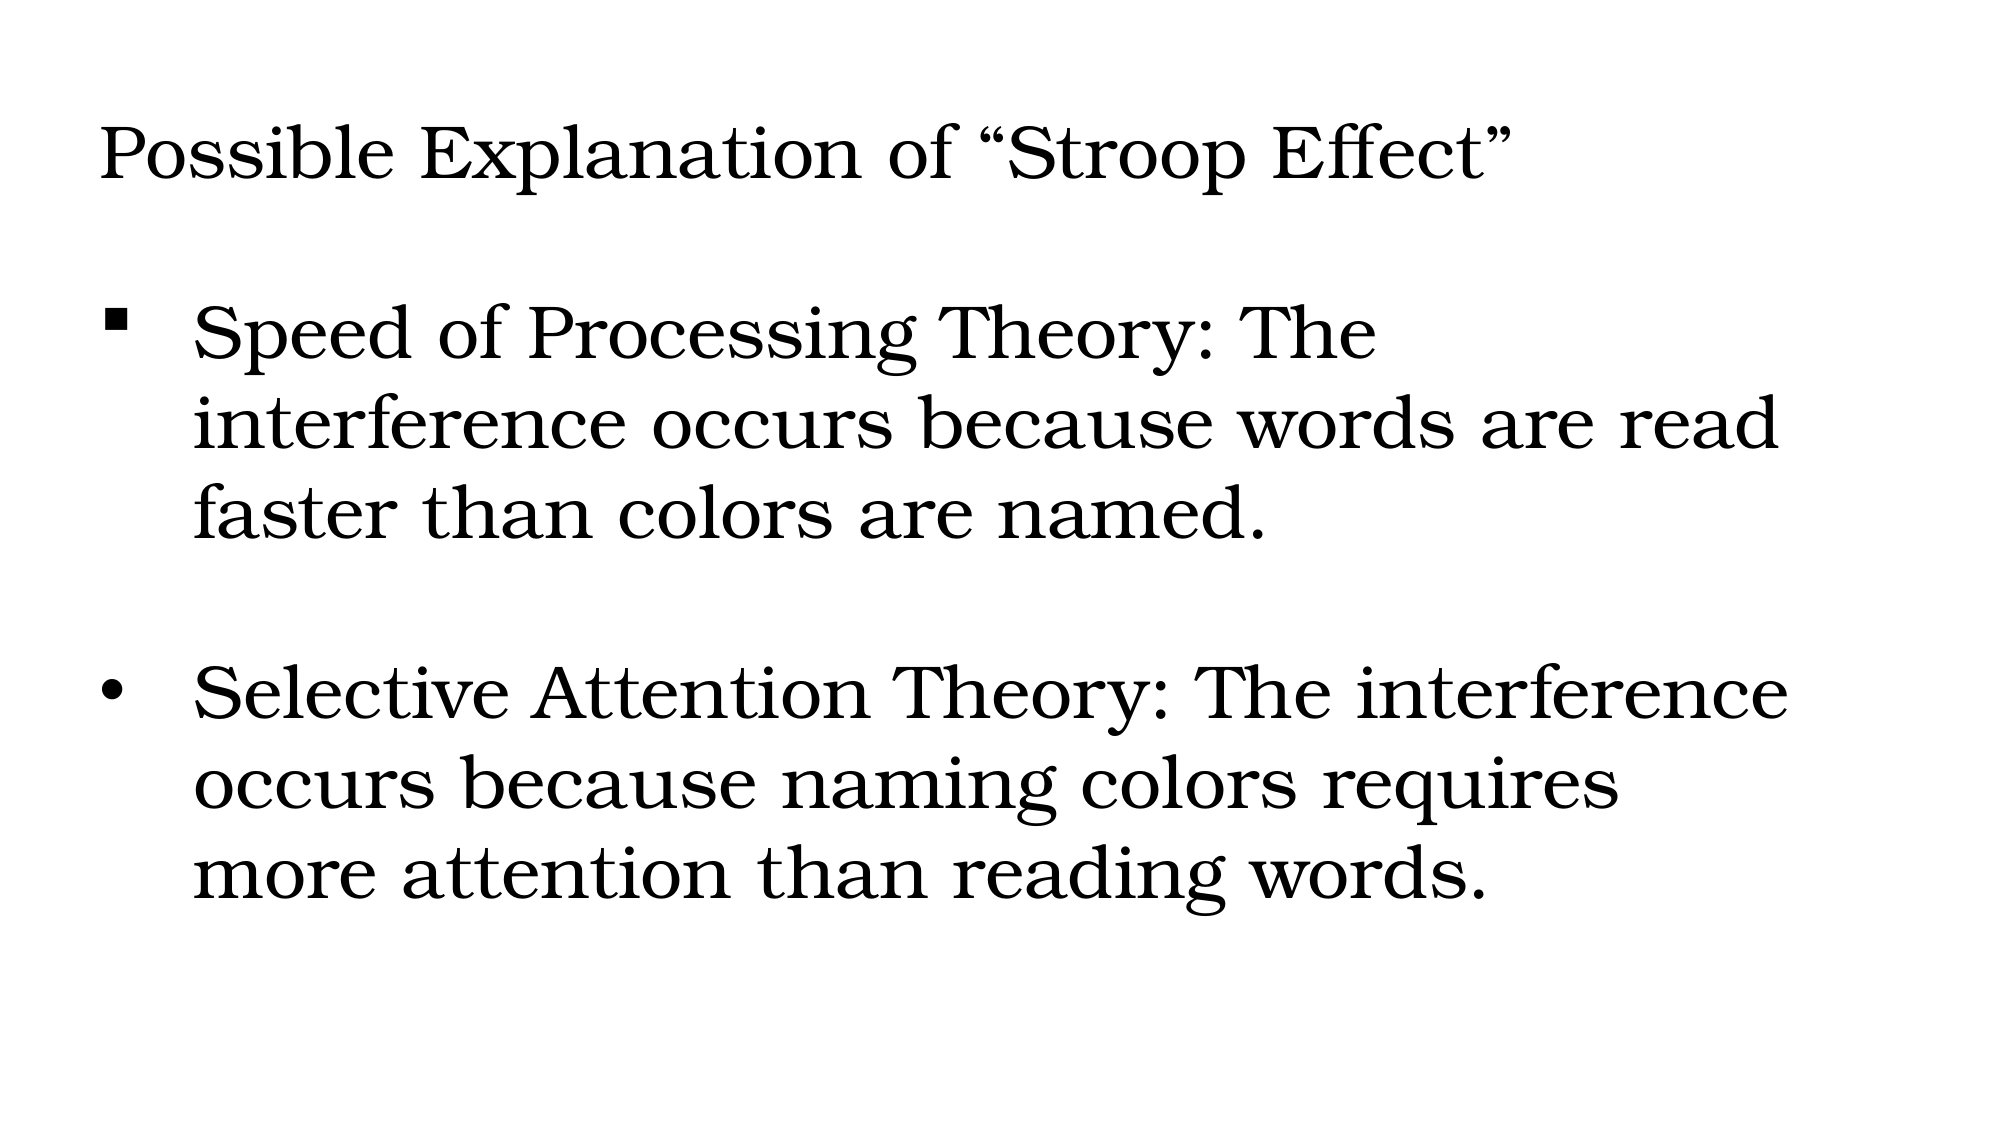

Possible Explanation of “Stroop Effect”

Speed of Processing Theory: The interference occurs because words are read faster than colors are named.

Selective Attention Theory: The interference occurs because naming colors requires more attention than reading words.